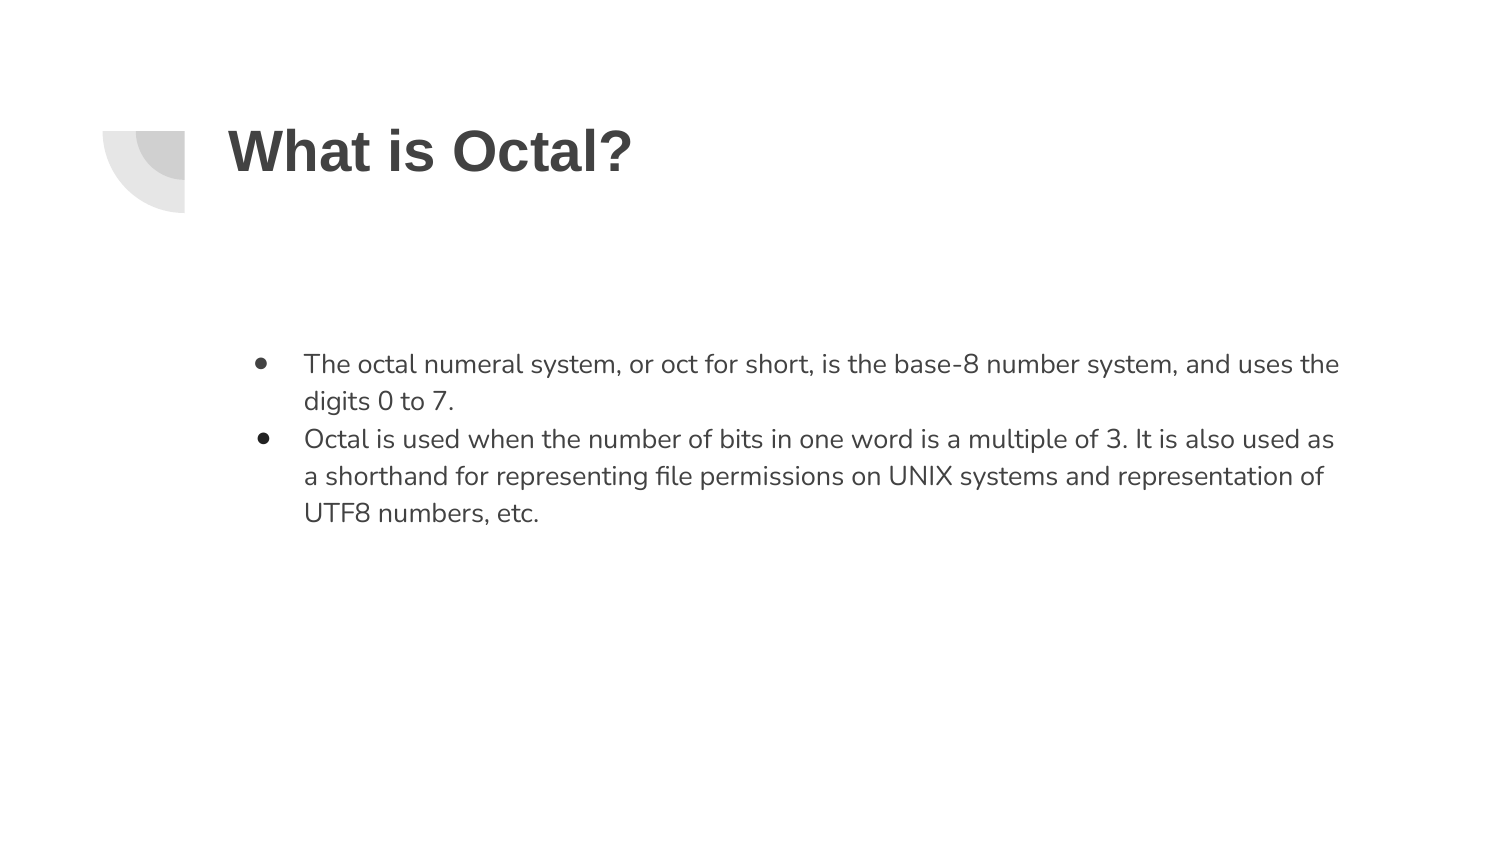

# What is Octal?
The octal numeral system, or oct for short, is the base-8 number system, and uses the digits 0 to 7.
Octal is used when the number of bits in one word is a multiple of 3. It is also used as a shorthand for representing file permissions on UNIX systems and representation of UTF8 numbers, etc.